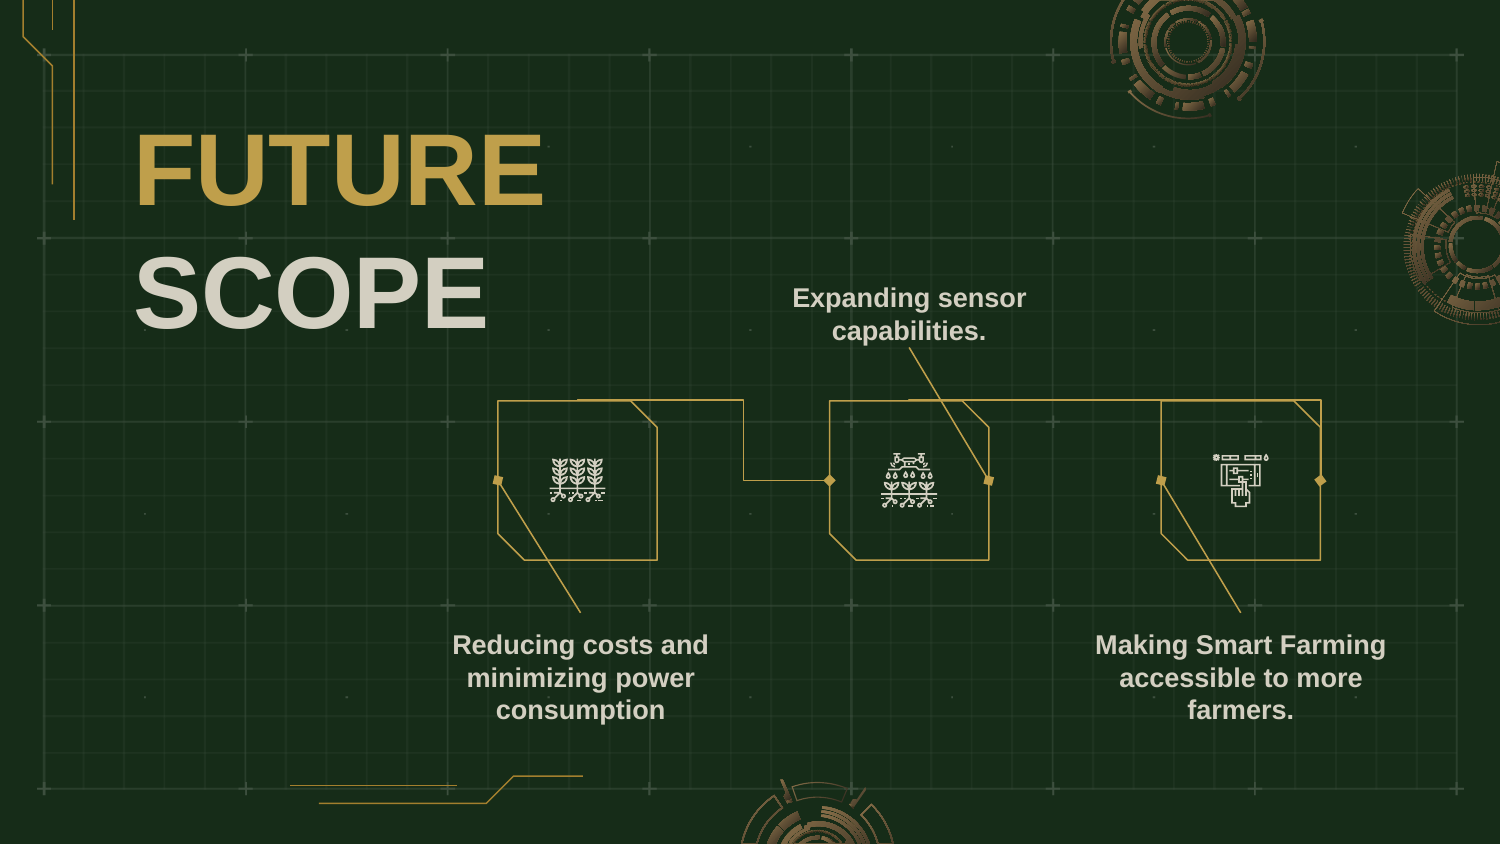

# FUTURE
SCOPE
Expanding sensor capabilities.

Reducing costs and minimizing power consumption
Making Smart Farming accessible to more farmers.